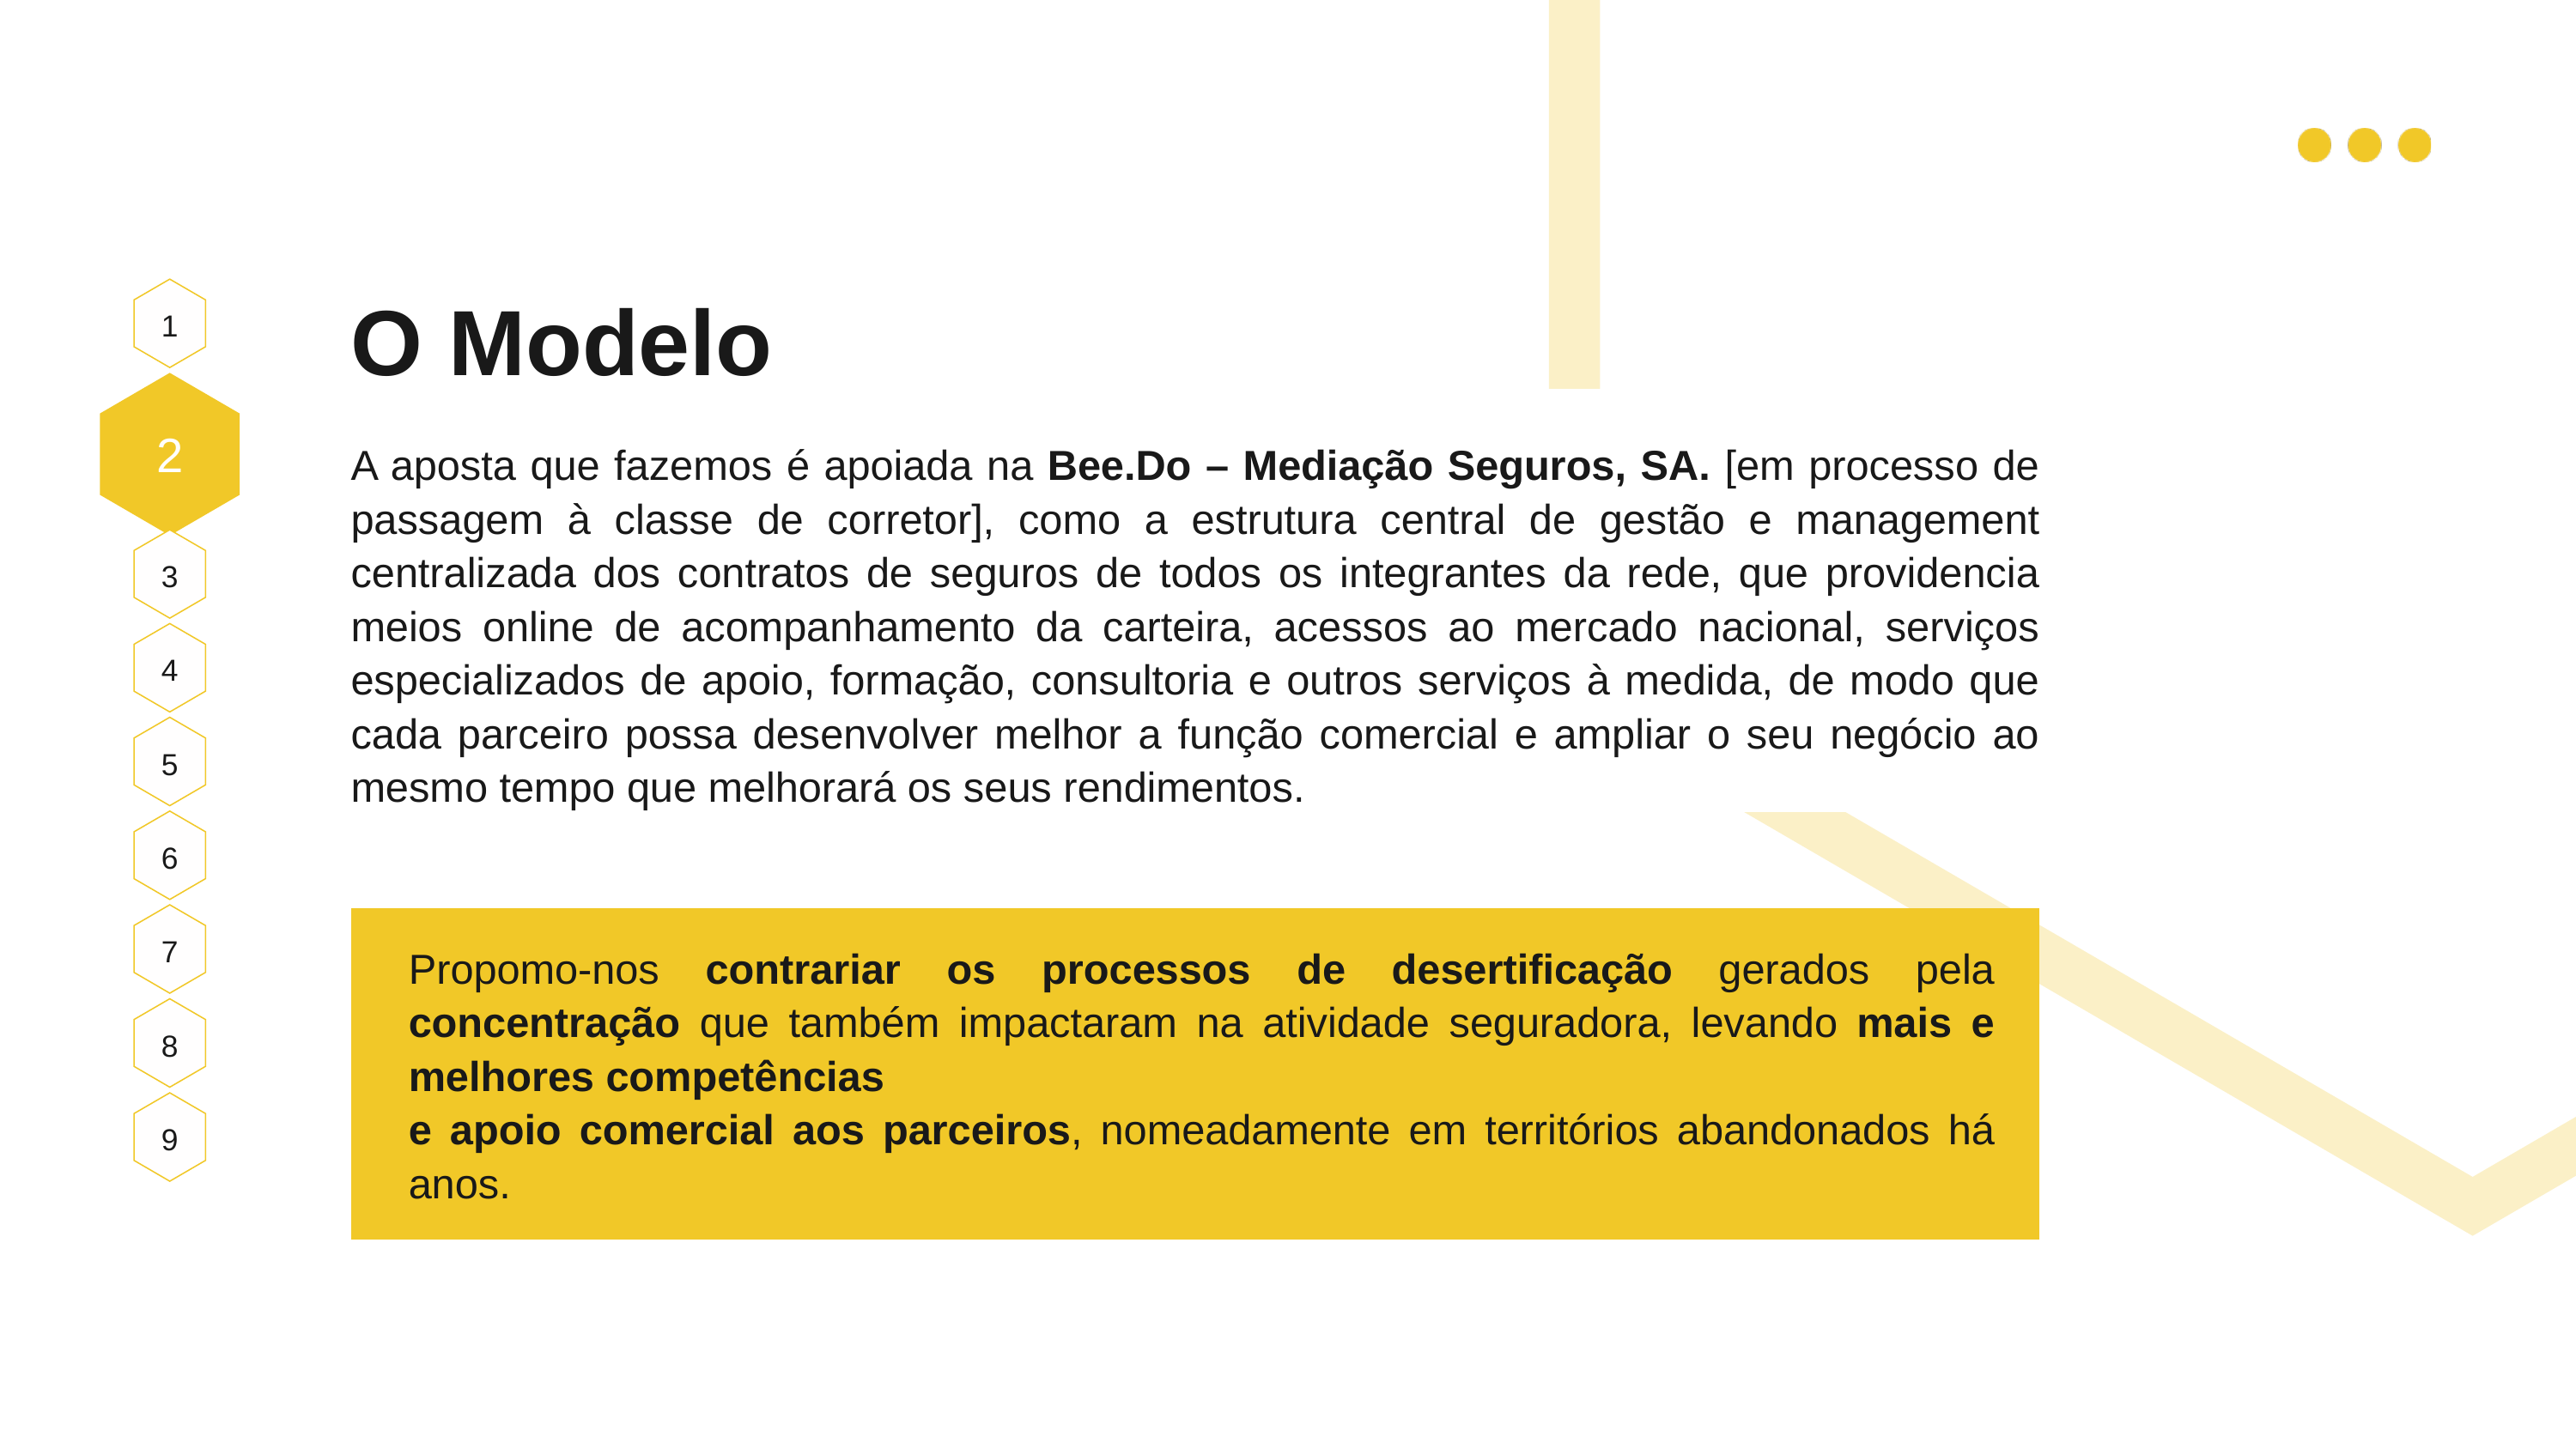

O Modelo

1

2

A aposta que fazemos é apoiada na Bee.Do – Mediação Seguros, SA. [em processo de passagem à classe de corretor], como a estrutura central de gestão e management centralizada dos contratos de seguros de todos os integrantes da rede, que providencia meios online de acompanhamento da carteira, acessos ao mercado nacional, serviços especializados de apoio, formação, consultoria e outros serviços à medida, de modo que cada parceiro possa desenvolver melhor a função comercial e ampliar o seu negócio ao mesmo tempo que melhorará os seus rendimentos.

3

4

5

6

7

Propomo-nos contrariar os processos de desertificação gerados pela concentração que também impactaram na atividade seguradora, levando mais e melhores competências
e apoio comercial aos parceiros, nomeadamente em territórios abandonados há anos.

8

9